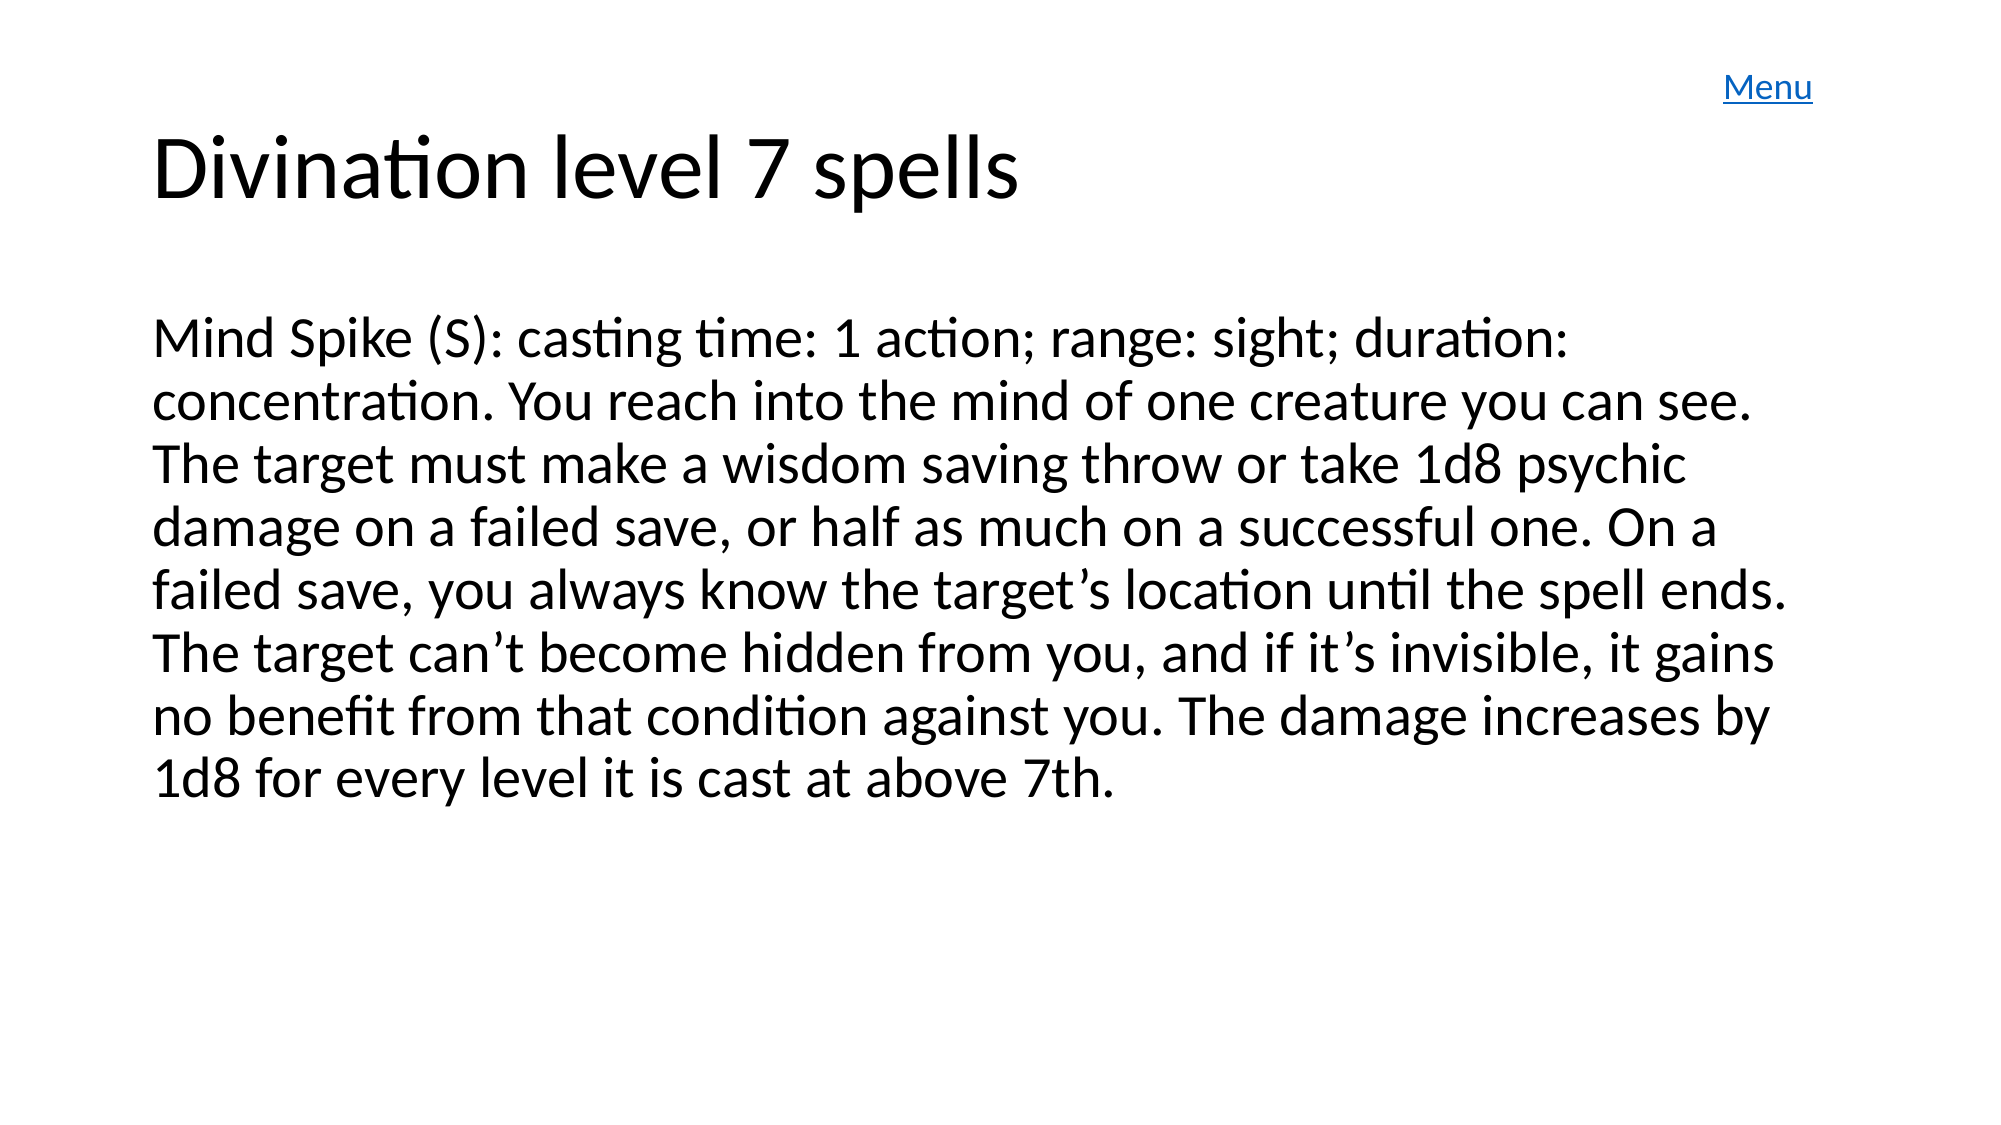

Menu
# Divination level 7 spells
Mind Spike (S): casting time: 1 action; range: sight; duration: concentration. You reach into the mind of one creature you can see. The target must make a wisdom saving throw or take 1d8 psychic damage on a failed save, or half as much on a successful one. On a failed save, you always know the target’s location until the spell ends. The target can’t become hidden from you, and if it’s invisible, it gains no benefit from that condition against you. The damage increases by 1d8 for every level it is cast at above 7th.